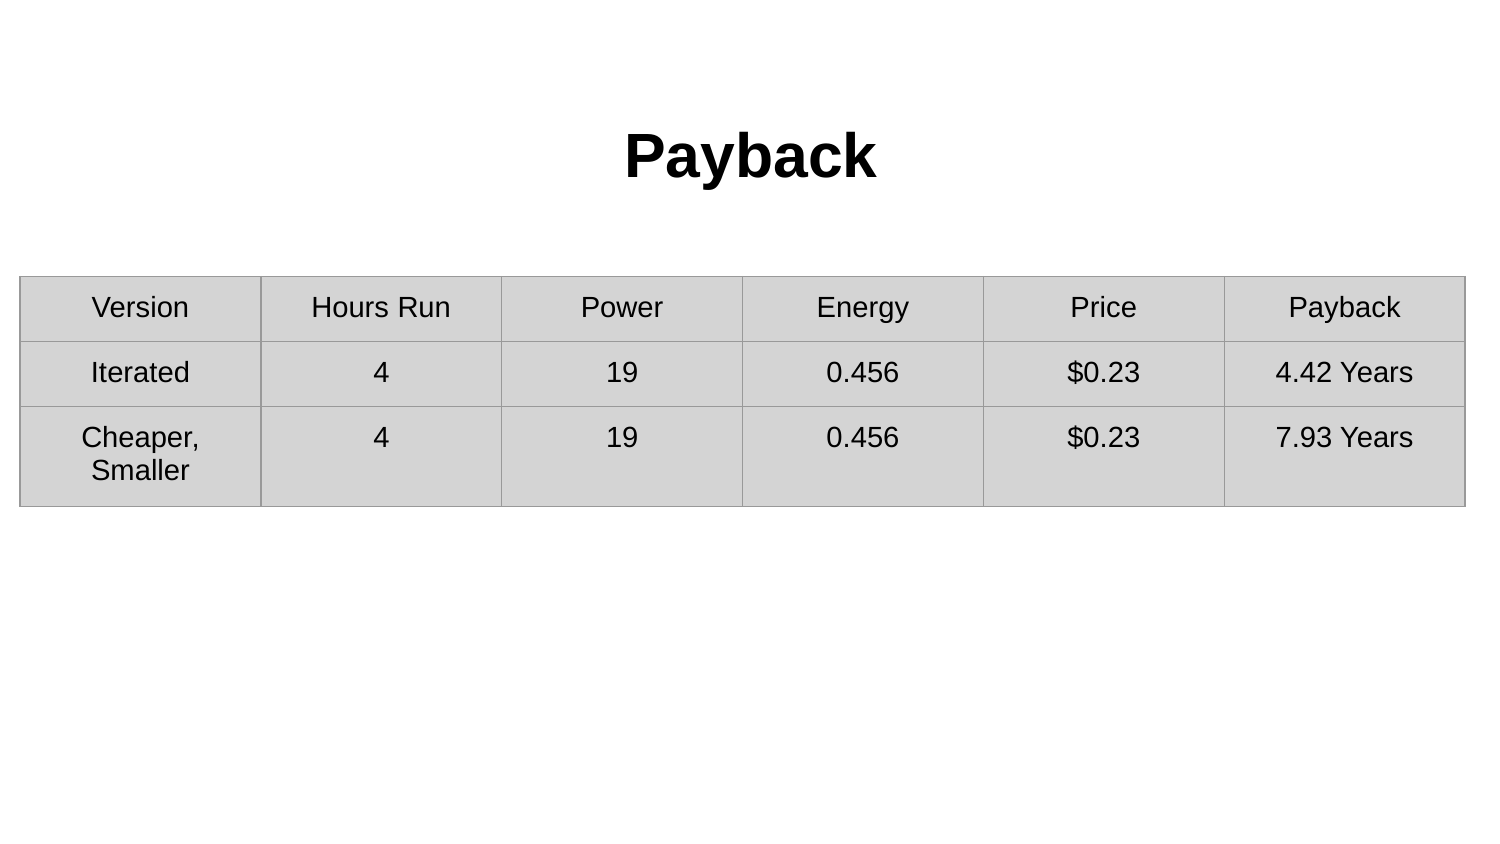

Payback

| Version | Hours Run | Power | Energy | Price | Payback |
| --- | --- | --- | --- | --- | --- |
| Iterated | 4 | 19 | 0.456 | $0.23 | 4.42 Years |
| Cheaper, Smaller | 4 | 19 | 0.456 | $0.23 | 7.93 Years |